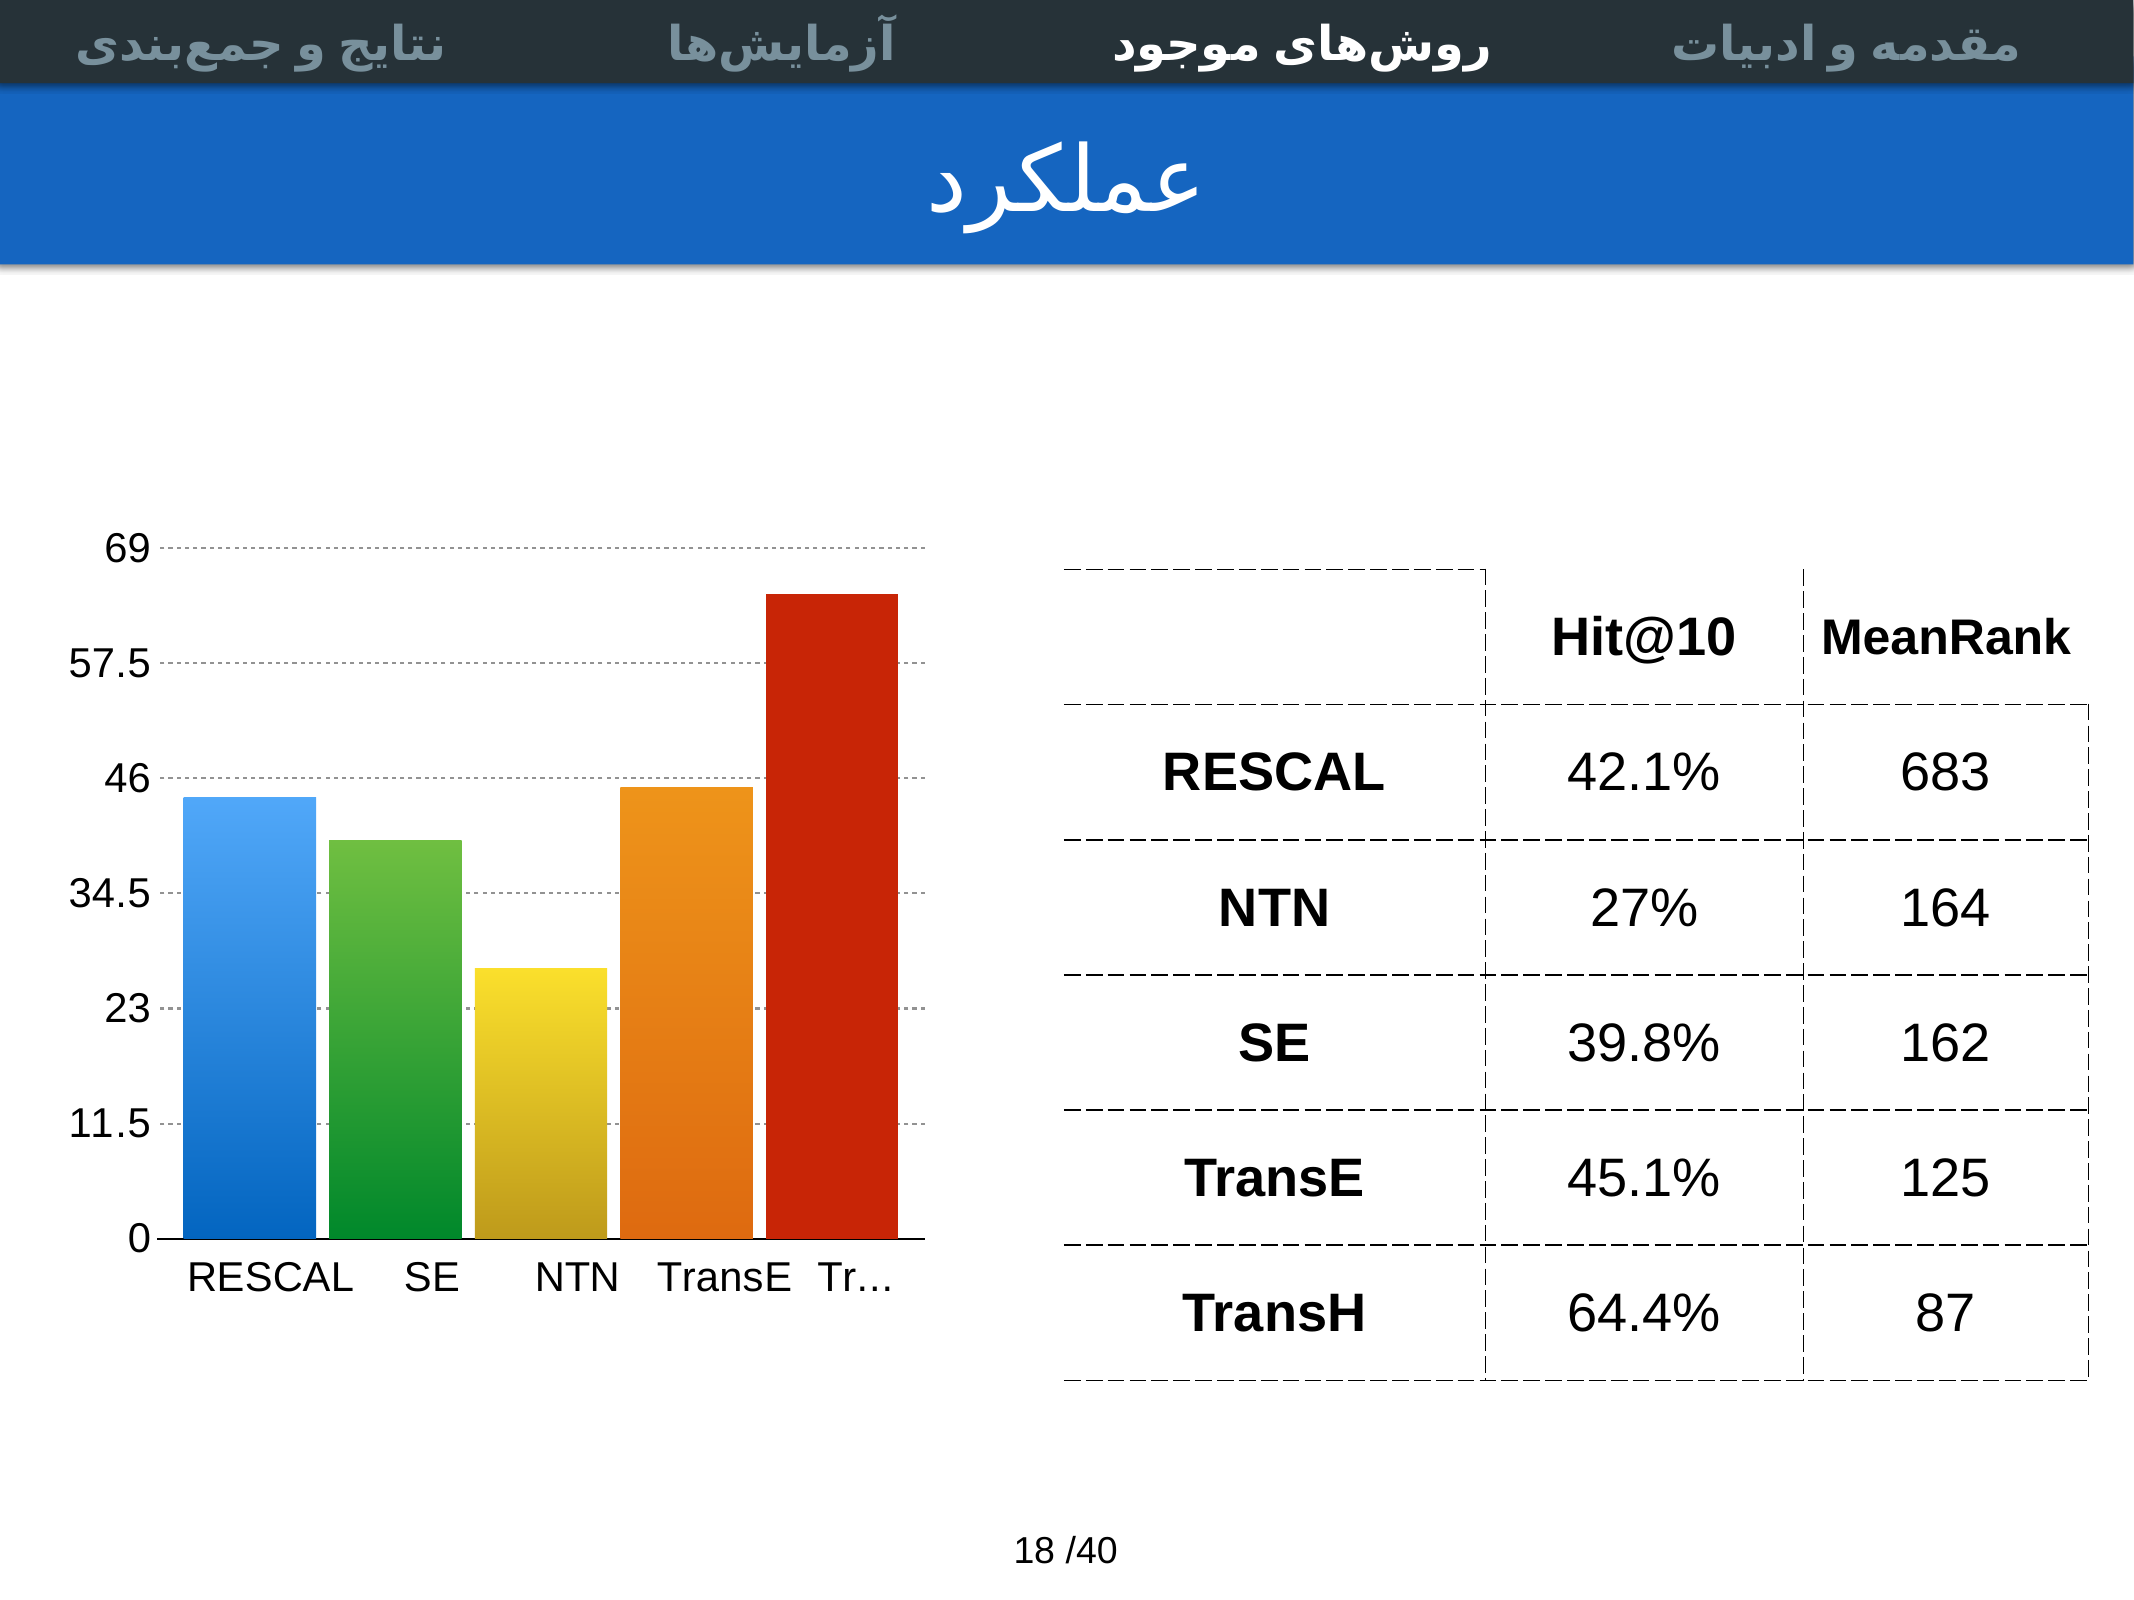

آزمایش‌ها
Multi-relational data
Link prediction
Experiments
Association Rules
نتایج و جمع‌بندی
روش‌های موجود
مقدمه و ادبیات
# عملکرد

### Chart

| Category | RESCAL | SE | NTN | TransE | TransH |
|---|---|---|---|---|---|
| RESCAL    SE      NTN   TransE  TransH | 44.1 | 39.8 | 27.0 | 45.1 | 64.4 |
|  | Hit@10 | MeanRank |
| --- | --- | --- |
| RESCAL | 42.1% | 683 |
| NTN | 27% | 164 |
| SE | 39.8% | 162 |
| TransE | 45.1% | 125 |
| TransH | 64.4% | 87 |
18 /40